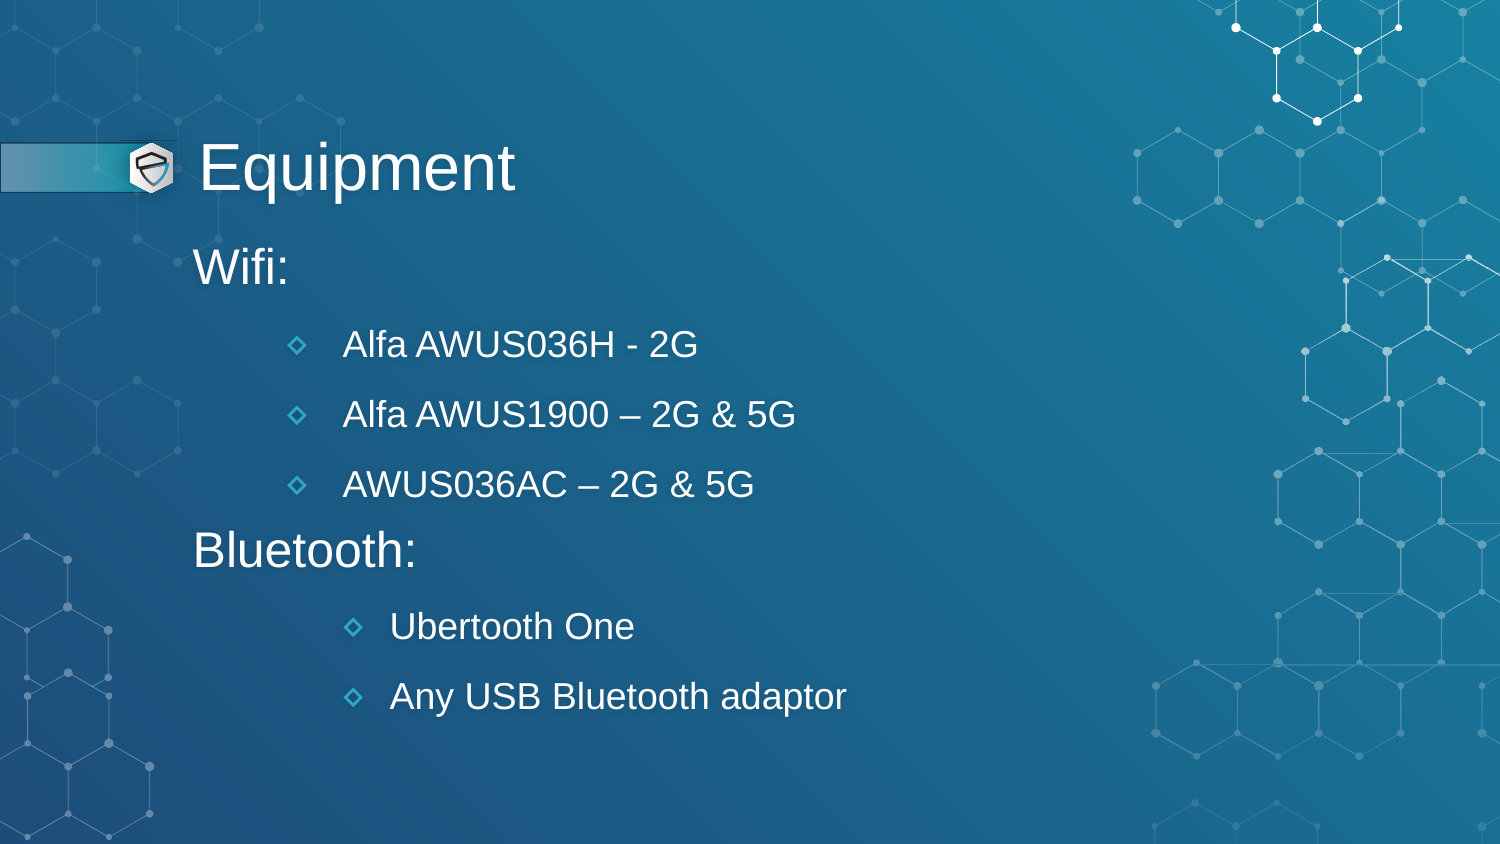

# Equipment
Wifi:
Alfa AWUS036H - 2G
Alfa AWUS1900 – 2G & 5G
AWUS036AC – 2G & 5G
Bluetooth:
Ubertooth One
Any USB Bluetooth adaptor